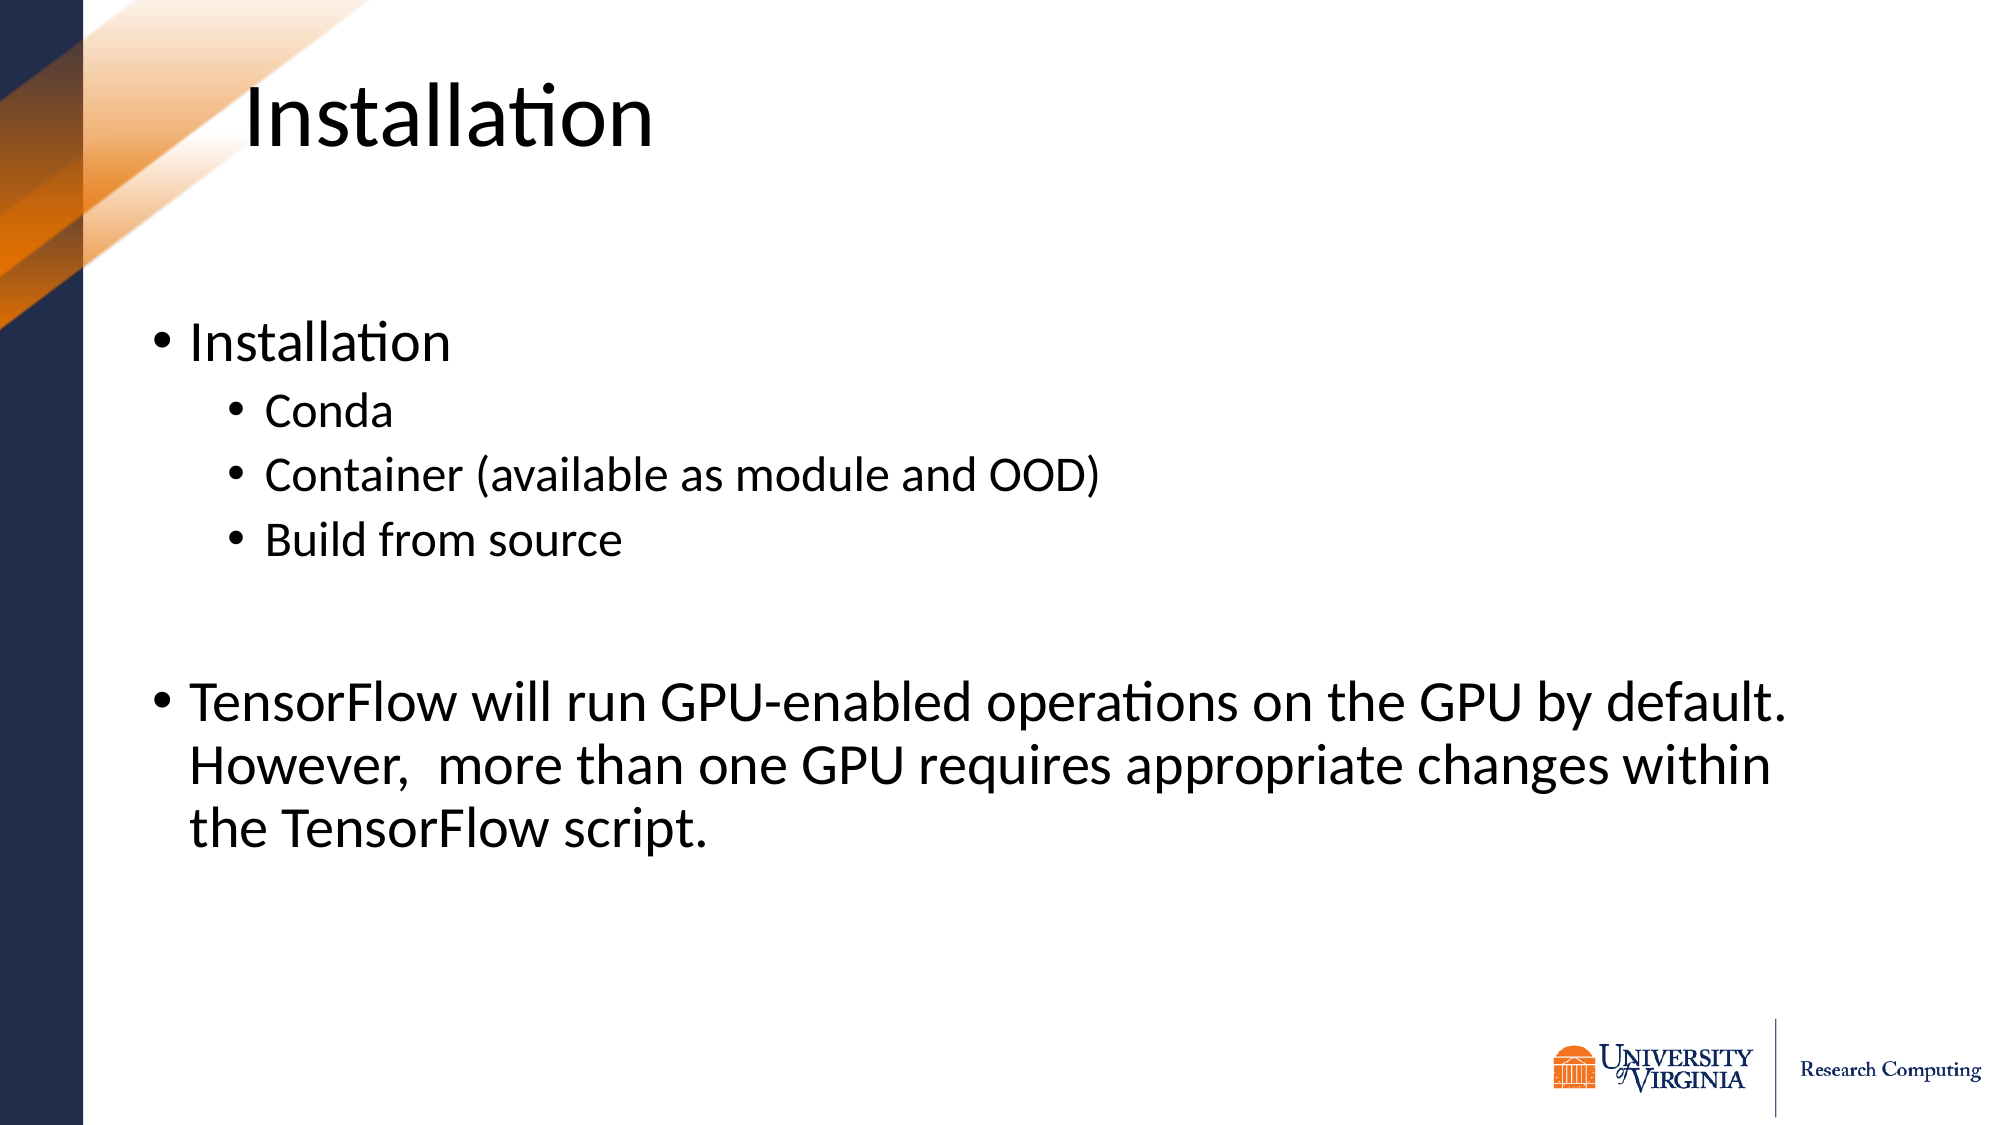

# Installation
Installation
Conda
Container (available as module and OOD)
Build from source

TensorFlow will run GPU-enabled operations on the GPU by default. However,  more than one GPU requires appropriate changes within the TensorFlow script.